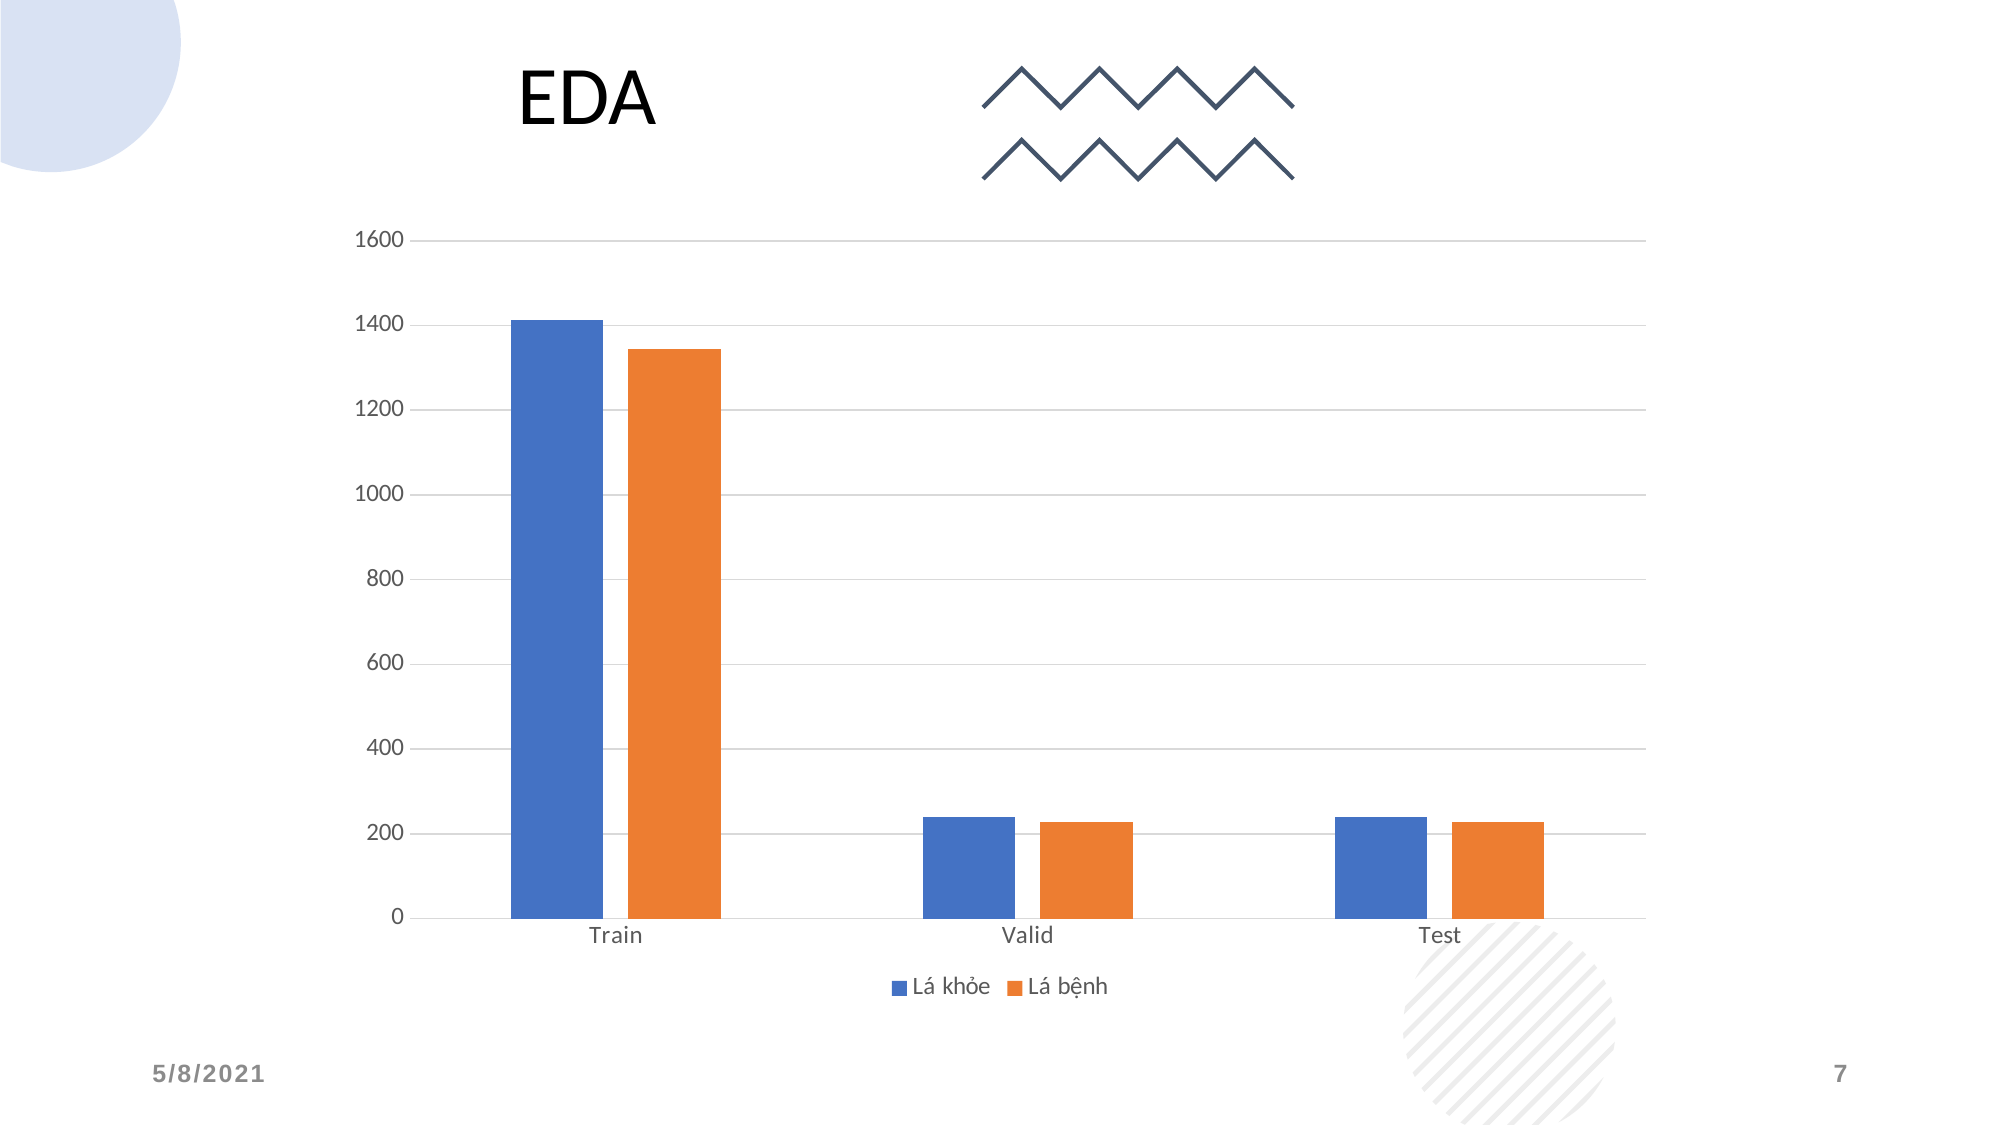

# EDA

### Chart

| Category | Lá khỏe | Lá bệnh |
|---|---|---|
| Train | 1414.0 | 1344.0 |
| Valid | 239.0 | 228.0 |
| Test | 239.0 | 229.0 |
5/8/2021
7